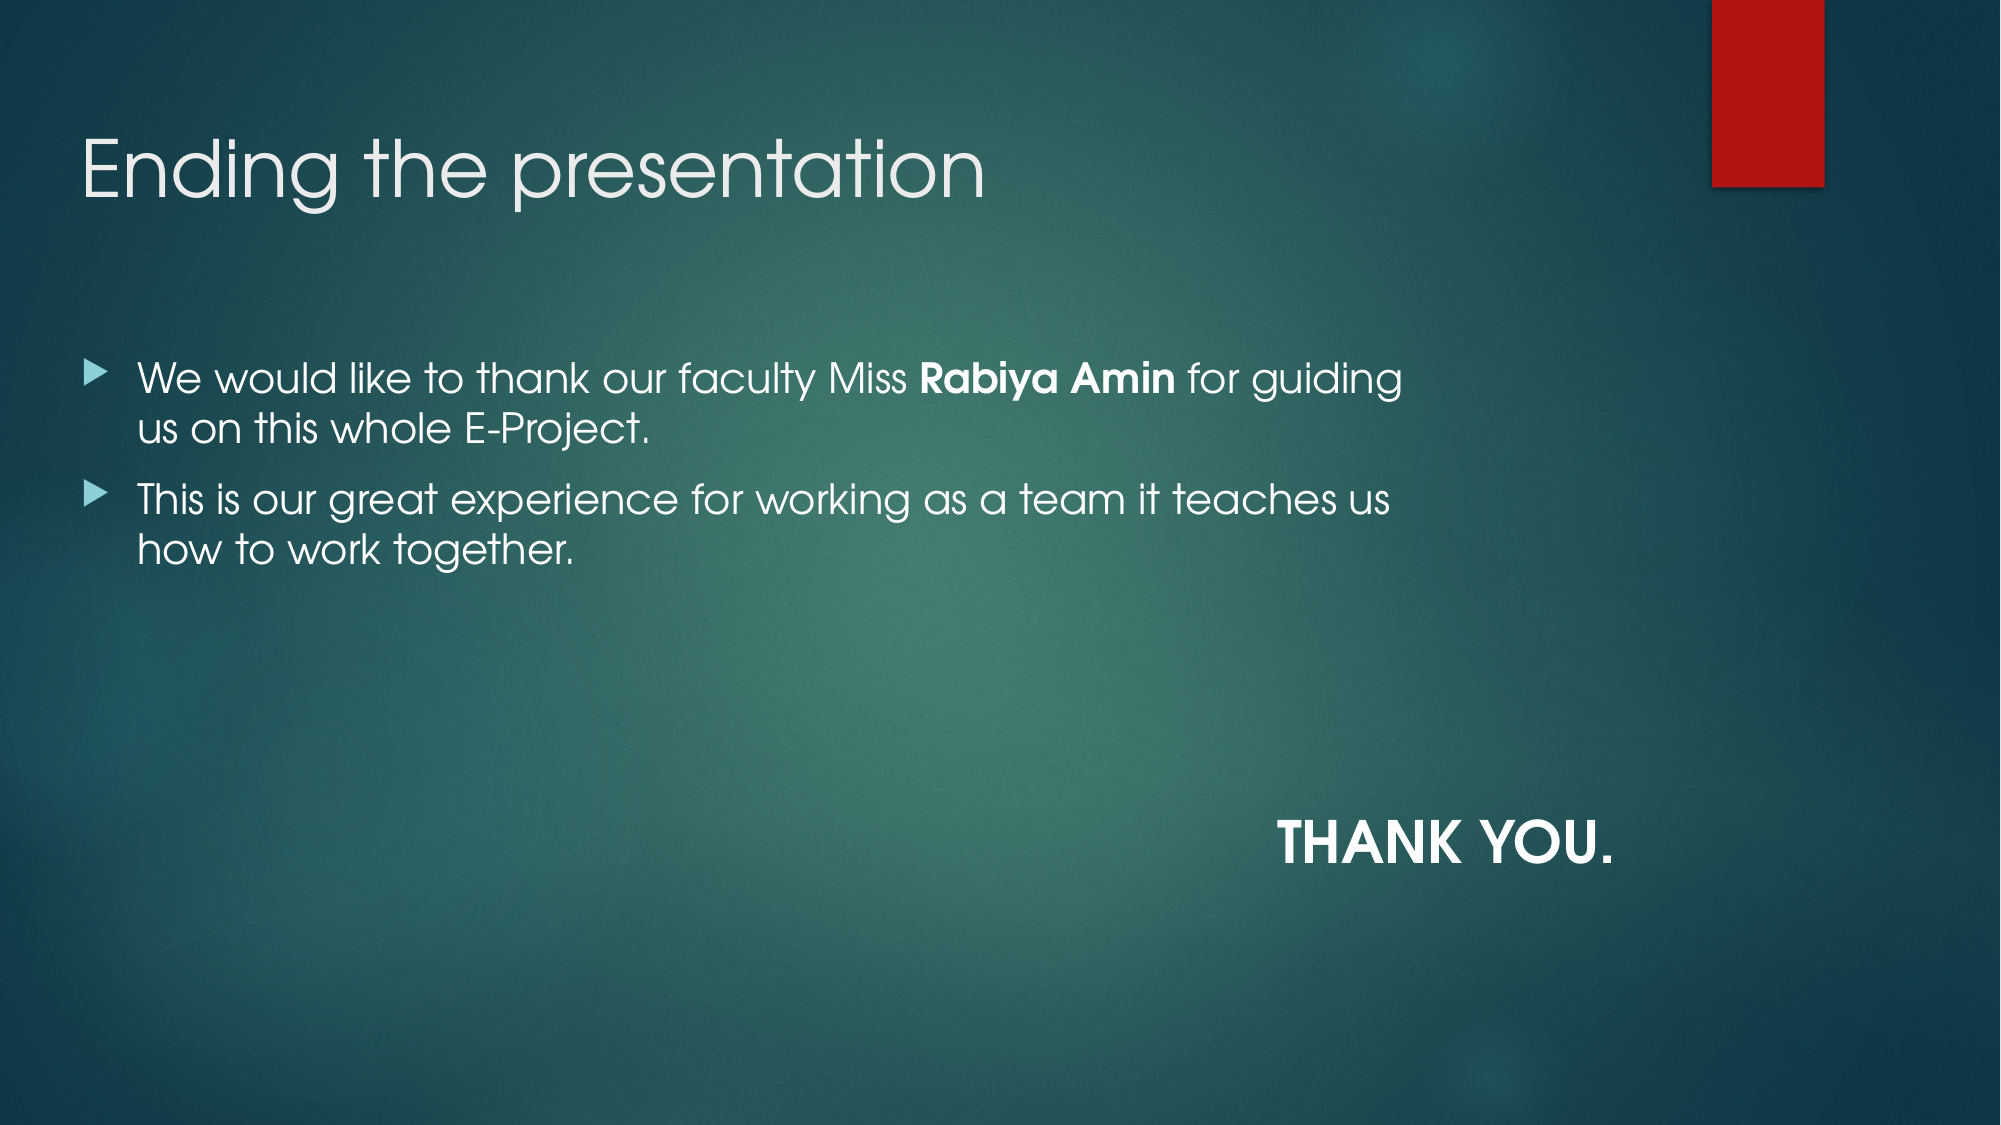

# Ending the presentation
We would like to thank our faculty Miss Rabiya Amin for guiding us on this whole E-Project.
This is our great experience for working as a team it teaches us how to work together.

THANK YOU.